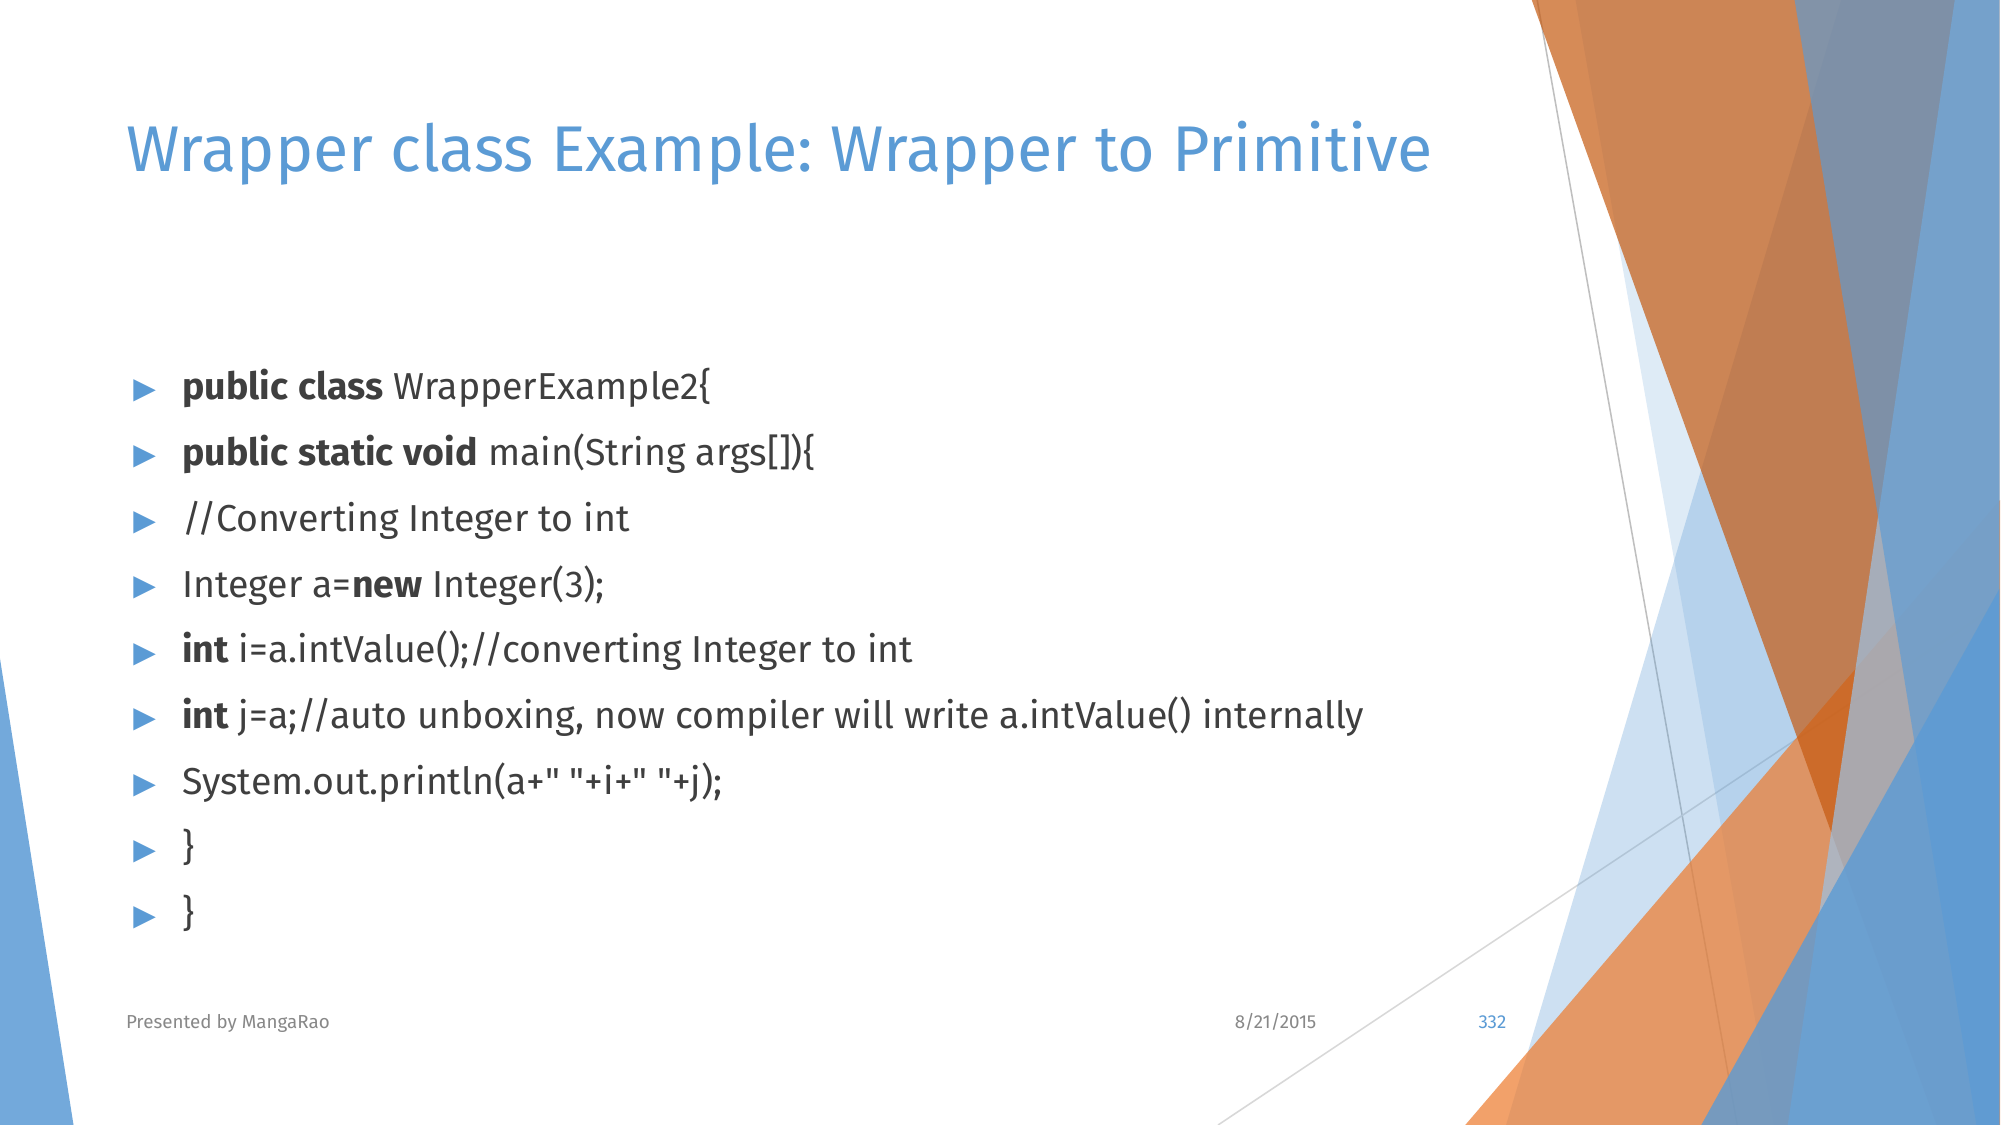

# Wrapper class Example: Wrapper to Primitive
public class WrapperExample2{
public static void main(String args[]){
//Converting Integer to int
Integer a=new Integer(3);
int i=a.intValue();//converting Integer to int
int j=a;//auto unboxing, now compiler will write a.intValue() internally
System.out.println(a+" "+i+" "+j);
}
}

Presented by MangaRao
8/21/2015
332